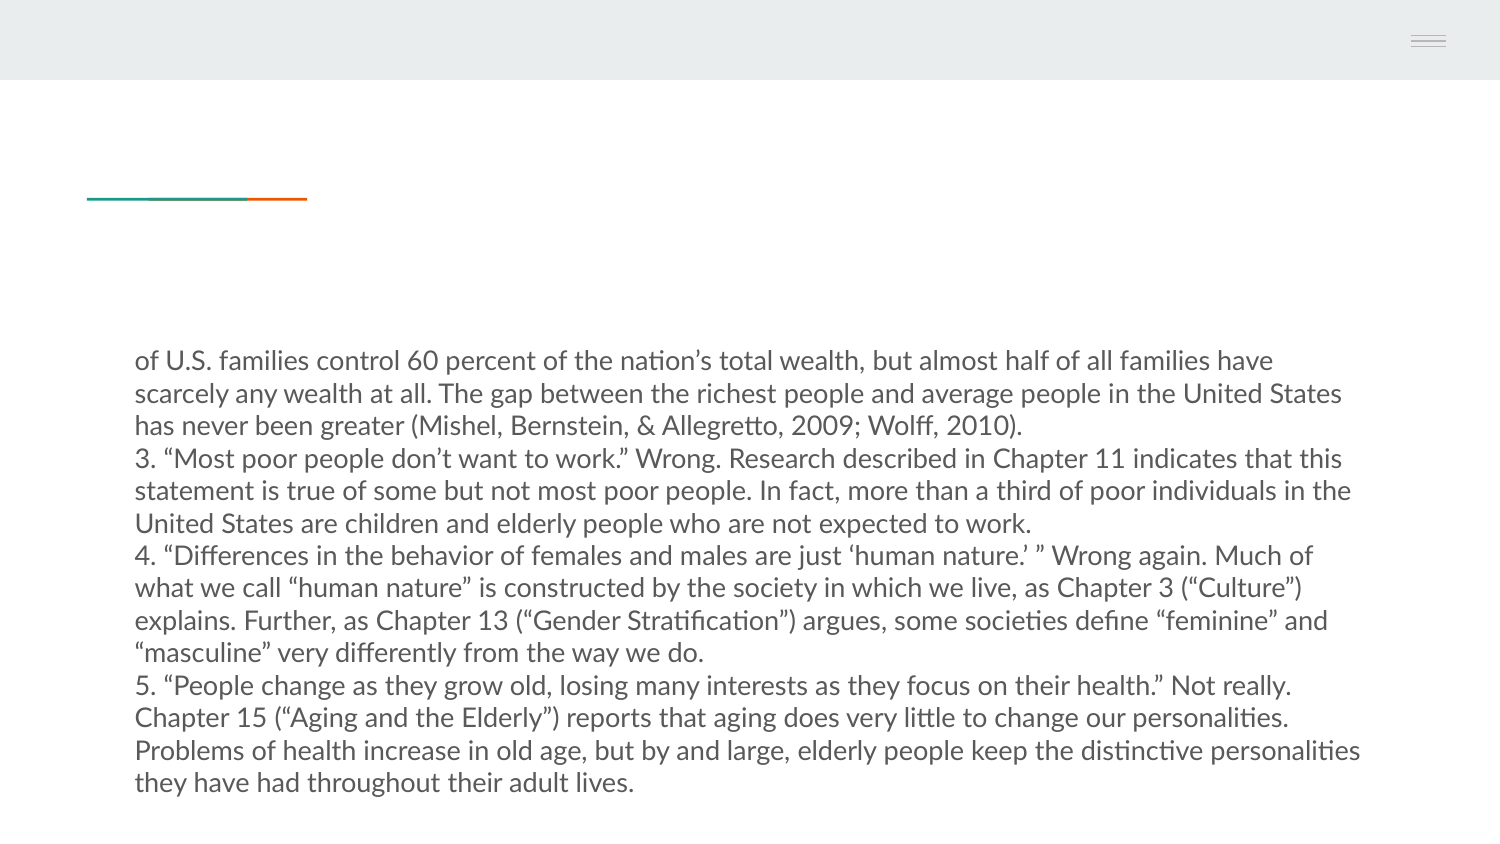

#
of U.S. families control 60 percent of the nation’s total wealth, but almost half of all families have scarcely any wealth at all. The gap between the richest people and average people in the United States has never been greater (Mishel, Bernstein, & Allegretto, 2009; Wolff, 2010).
3. “Most poor people don’t want to work.” Wrong. Research described in Chapter 11 indicates that this statement is true of some but not most poor people. In fact, more than a third of poor individuals in the United States are children and elderly people who are not expected to work.
4. “Differences in the behavior of females and males are just ‘human nature.’ ” Wrong again. Much of what we call “human nature” is constructed by the society in which we live, as Chapter 3 (“Culture”) explains. Further, as Chapter 13 (“Gender Stratification”) argues, some societies define “feminine” and “masculine” very differently from the way we do.
5. “People change as they grow old, losing many interests as they focus on their health.” Not really. Chapter 15 (“Aging and the Elderly”) reports that aging does very little to change our personalities. Problems of health increase in old age, but by and large, elderly people keep the distinctive personalities they have had throughout their adult lives.